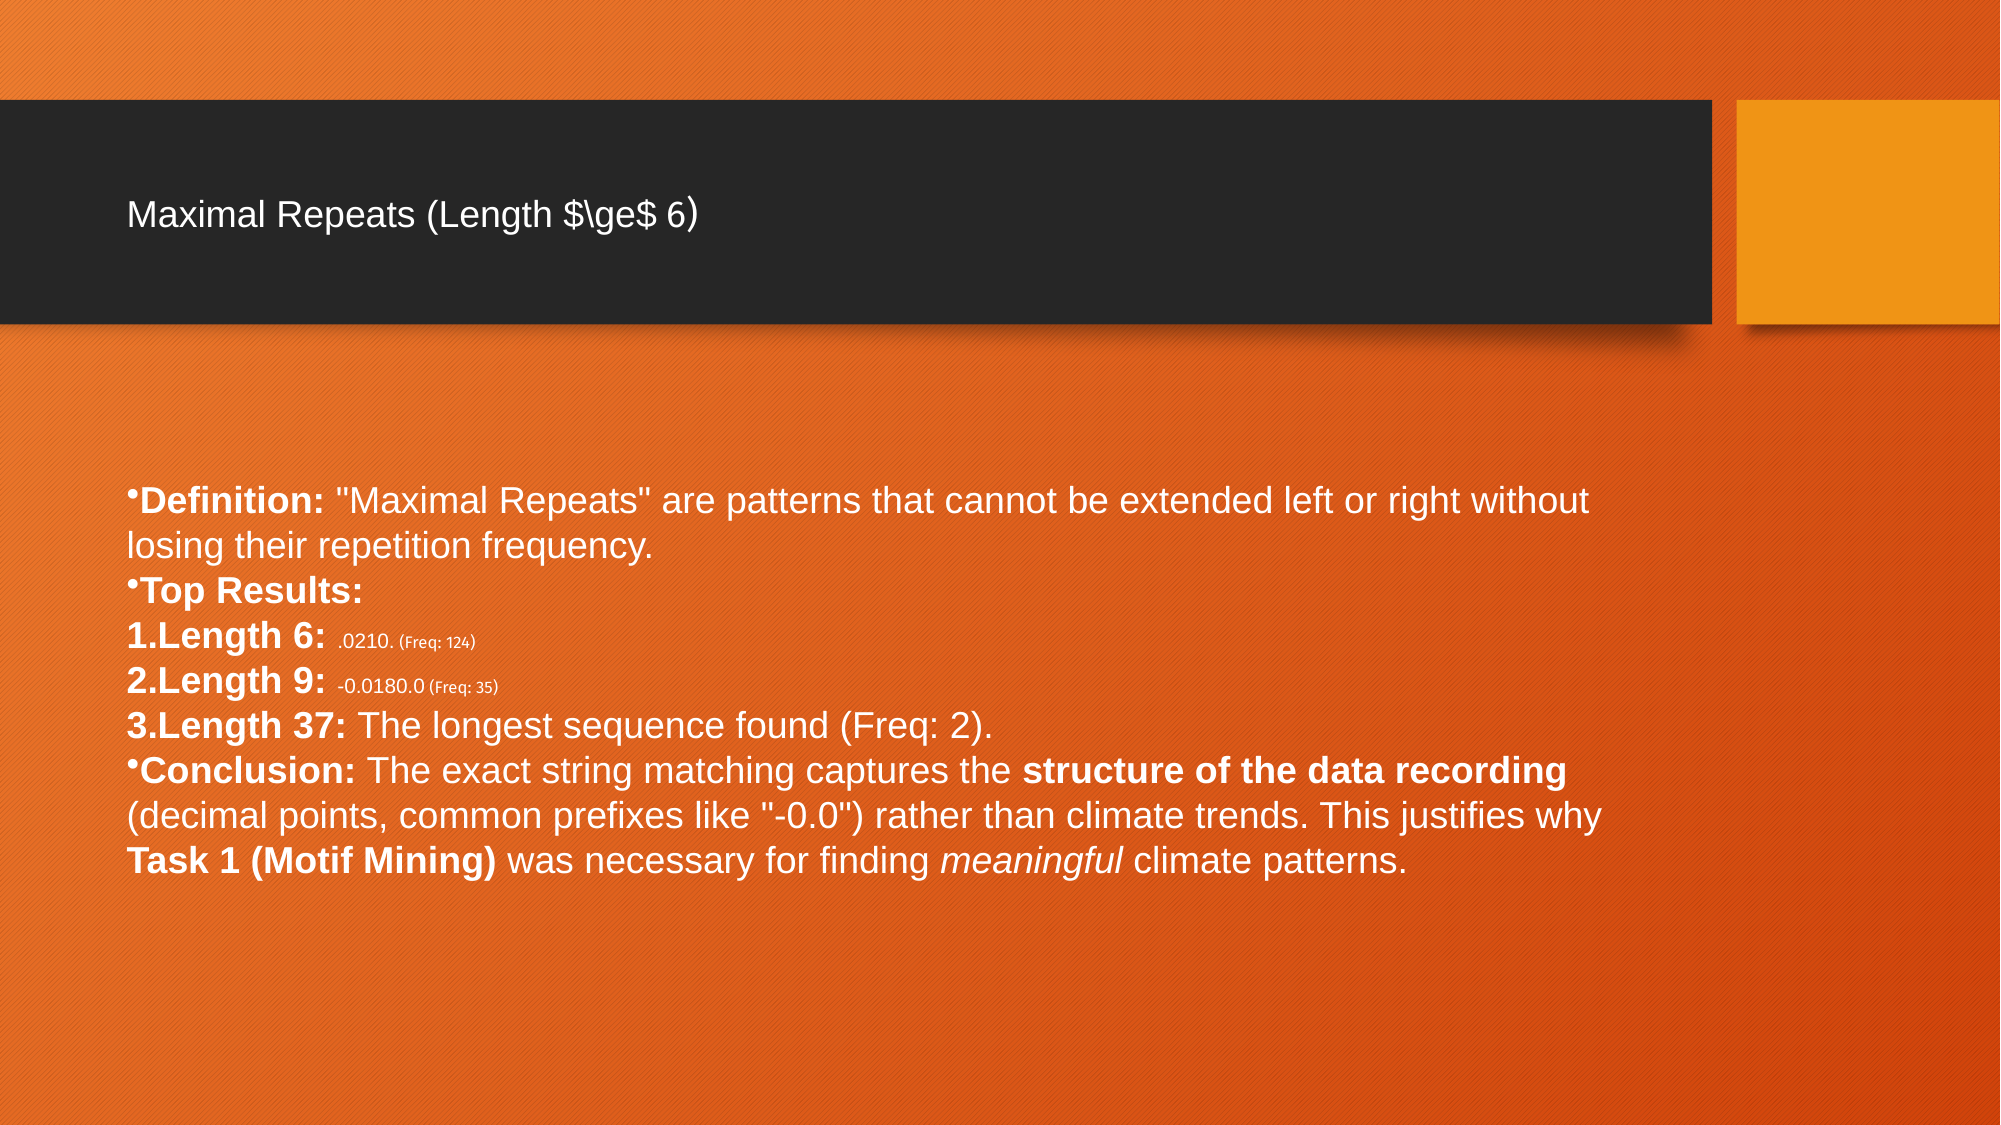

# Maximal Repeats (Length $\ge$ 6)
Definition: "Maximal Repeats" are patterns that cannot be extended left or right without losing their repetition frequency.
Top Results:
Length 6: .0210. (Freq: 124)
Length 9: -0.0180.0 (Freq: 35)
Length 37: The longest sequence found (Freq: 2).
Conclusion: The exact string matching captures the structure of the data recording (decimal points, common prefixes like "-0.0") rather than climate trends. This justifies why Task 1 (Motif Mining) was necessary for finding meaningful climate patterns.